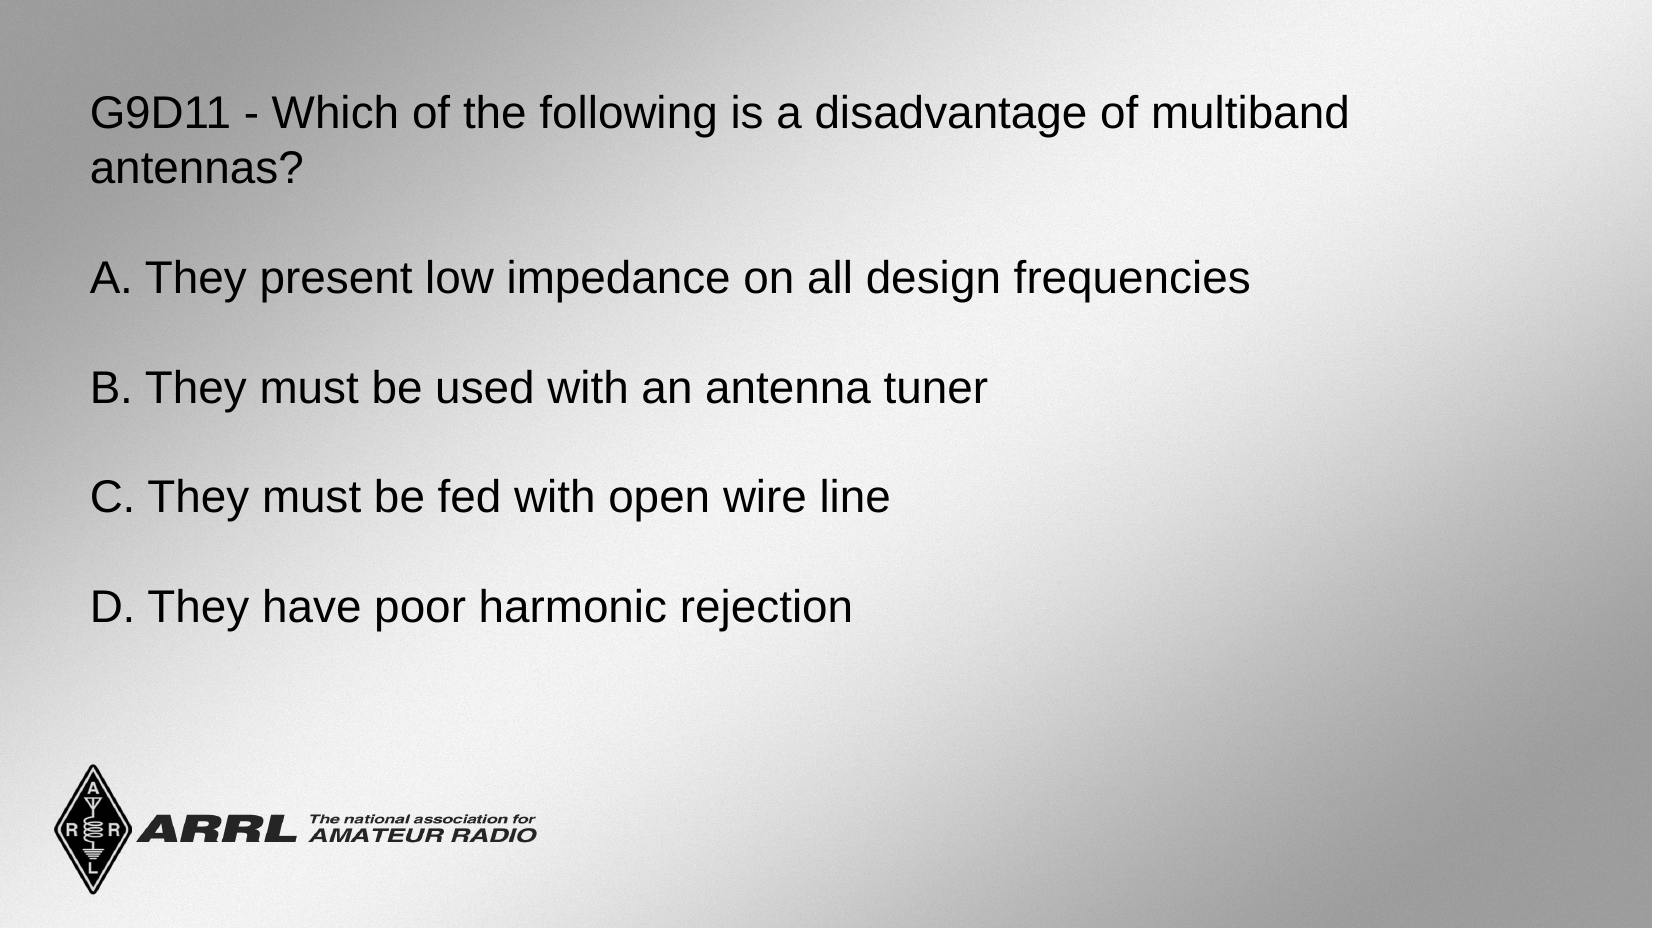

G9D11 - Which of the following is a disadvantage of multiband antennas?

A. They present low impedance on all design frequencies

B. They must be used with an antenna tuner

C. They must be fed with open wire line

D. They have poor harmonic rejection